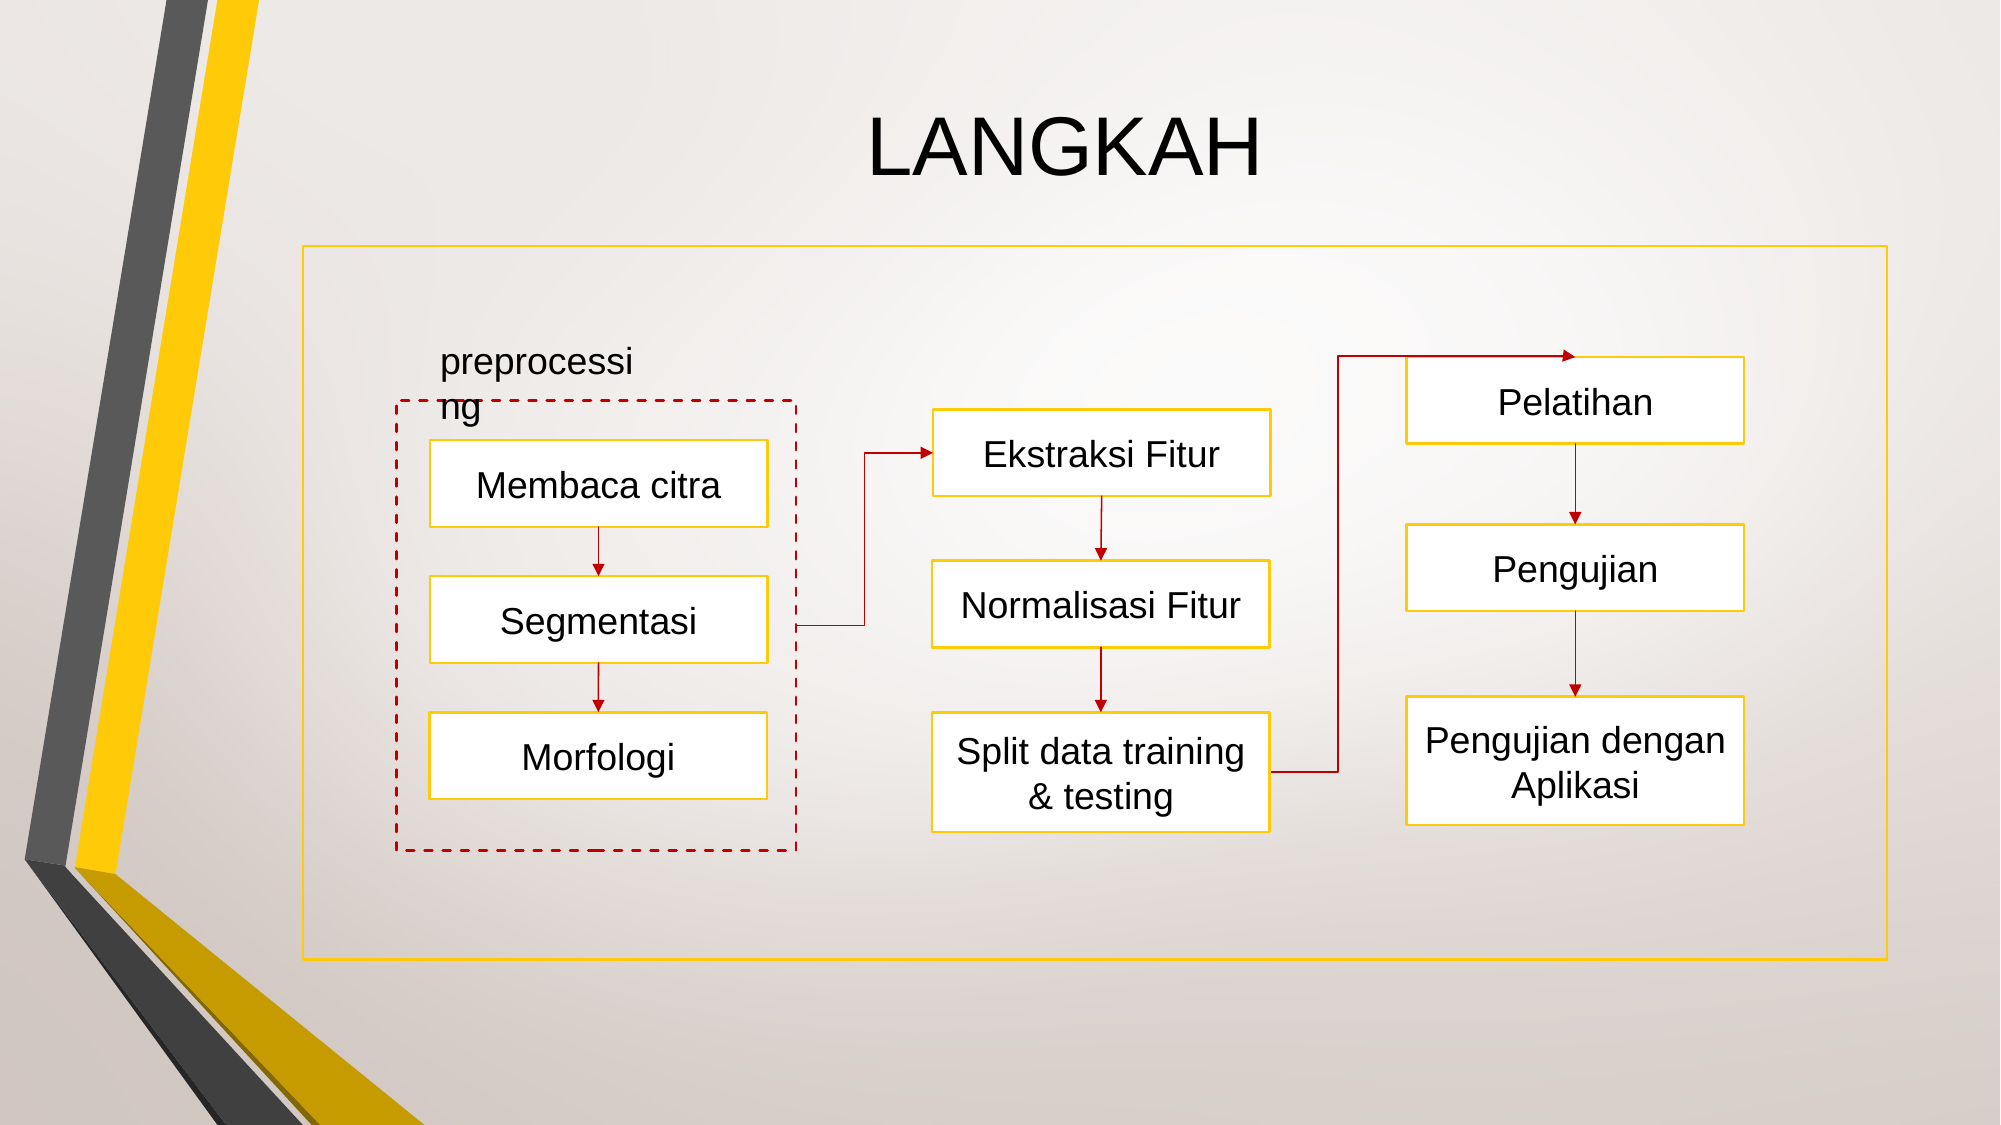

# LANGKAH

preprocessing
Pelatihan

Ekstraksi Fitur
Membaca citra
Pengujian
Normalisasi Fitur
Segmentasi
Pengujian dengan Aplikasi
Morfologi
Split data training & testing